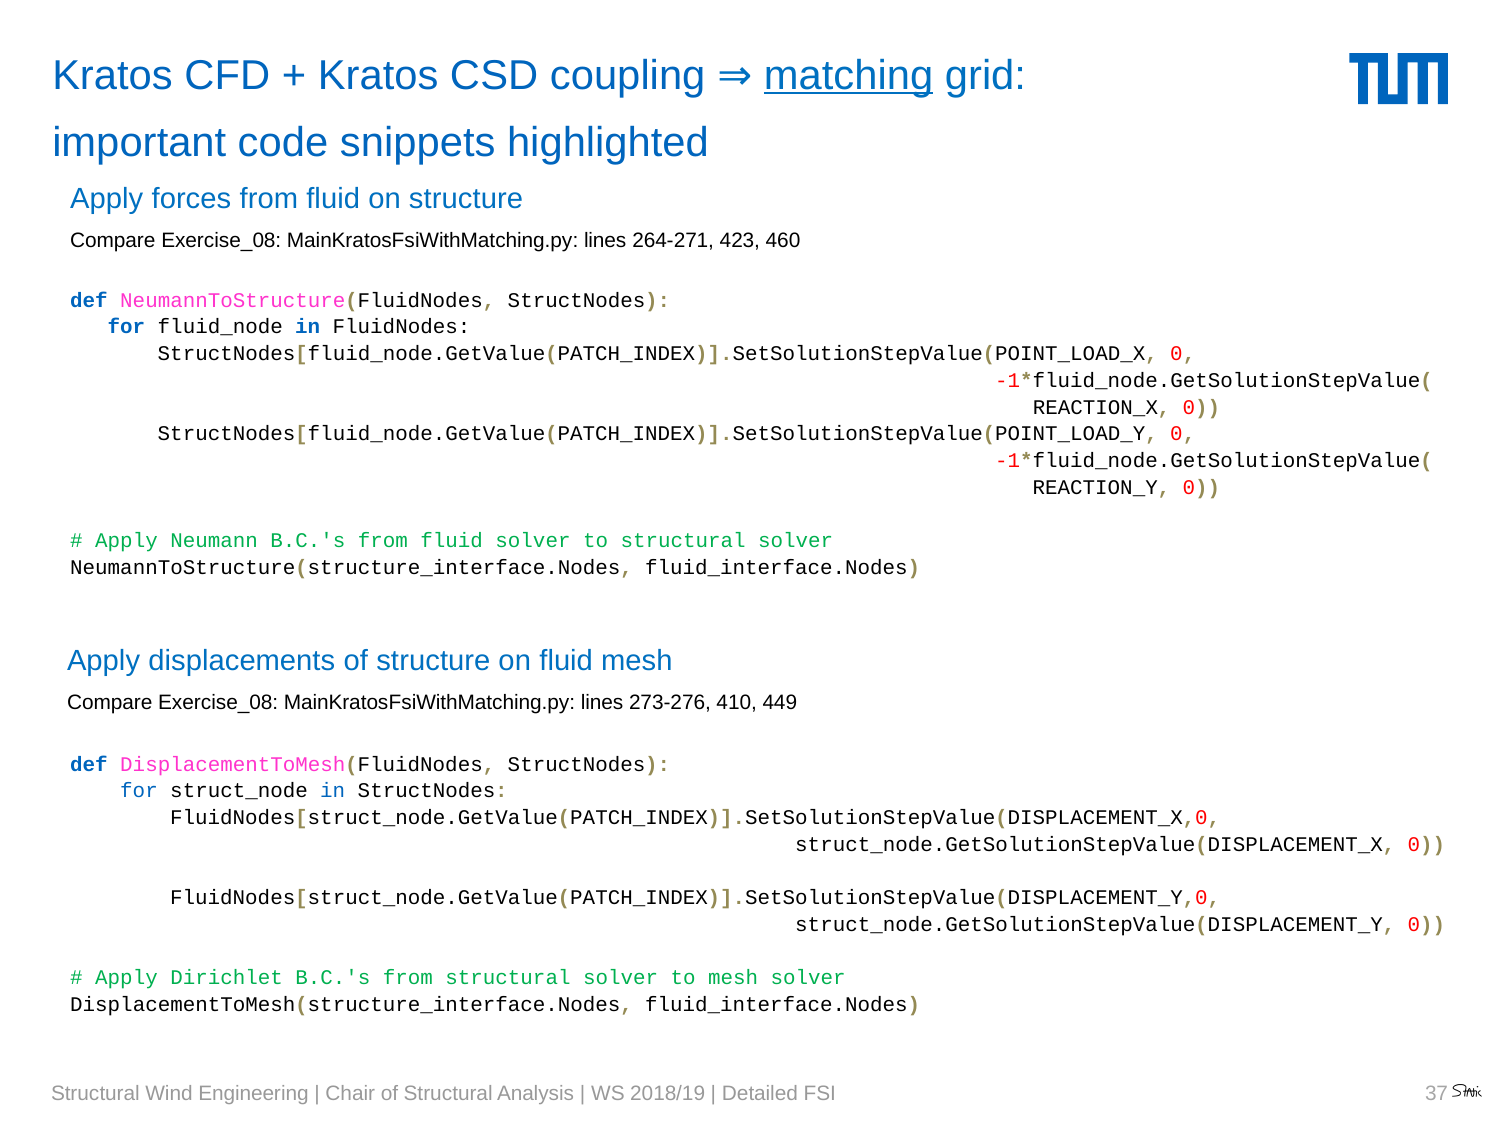

# Kratos CFD + Kratos CSD coupling ⇒ matching grid: important code snippets highlighted
Apply forces from fluid on structure
Compare Exercise_08: MainKratosFsiWithMatching.py: lines 264-271, 423, 460
def NeumannToStructure(FluidNodes, StructNodes):
   for fluid_node in FluidNodes:
       StructNodes[fluid_node.GetValue(PATCH_INDEX)].SetSolutionStepValue(POINT_LOAD_X, 0,
                                                                          -1*fluid_node.GetSolutionStepValue(						                             REACTION_X, 0))
       StructNodes[fluid_node.GetValue(PATCH_INDEX)].SetSolutionStepValue(POINT_LOAD_Y, 0,
                                                                          -1*fluid_node.GetSolutionStepValue(
						     REACTION_Y, 0))

# Apply Neumann B.C.'s from fluid solver to structural solver
NeumannToStructure(structure_interface.Nodes, fluid_interface.Nodes)

Apply displacements of structure on fluid mesh
Compare Exercise_08: MainKratosFsiWithMatching.py: lines 273-276, 410, 449
def DisplacementToMesh(FluidNodes, StructNodes):
    for struct_node in StructNodes:
        FluidNodes[struct_node.GetValue(PATCH_INDEX)].SetSolutionStepValue(DISPLACEMENT_X,0,
                                                          struct_node.GetSolutionStepValue(DISPLACEMENT_X, 0))

        FluidNodes[struct_node.GetValue(PATCH_INDEX)].SetSolutionStepValue(DISPLACEMENT_Y,0,
                                                          struct_node.GetSolutionStepValue(DISPLACEMENT_Y, 0))

# Apply Dirichlet B.C.'s from structural solver to mesh solver
DisplacementToMesh(structure_interface.Nodes, fluid_interface.Nodes)
37